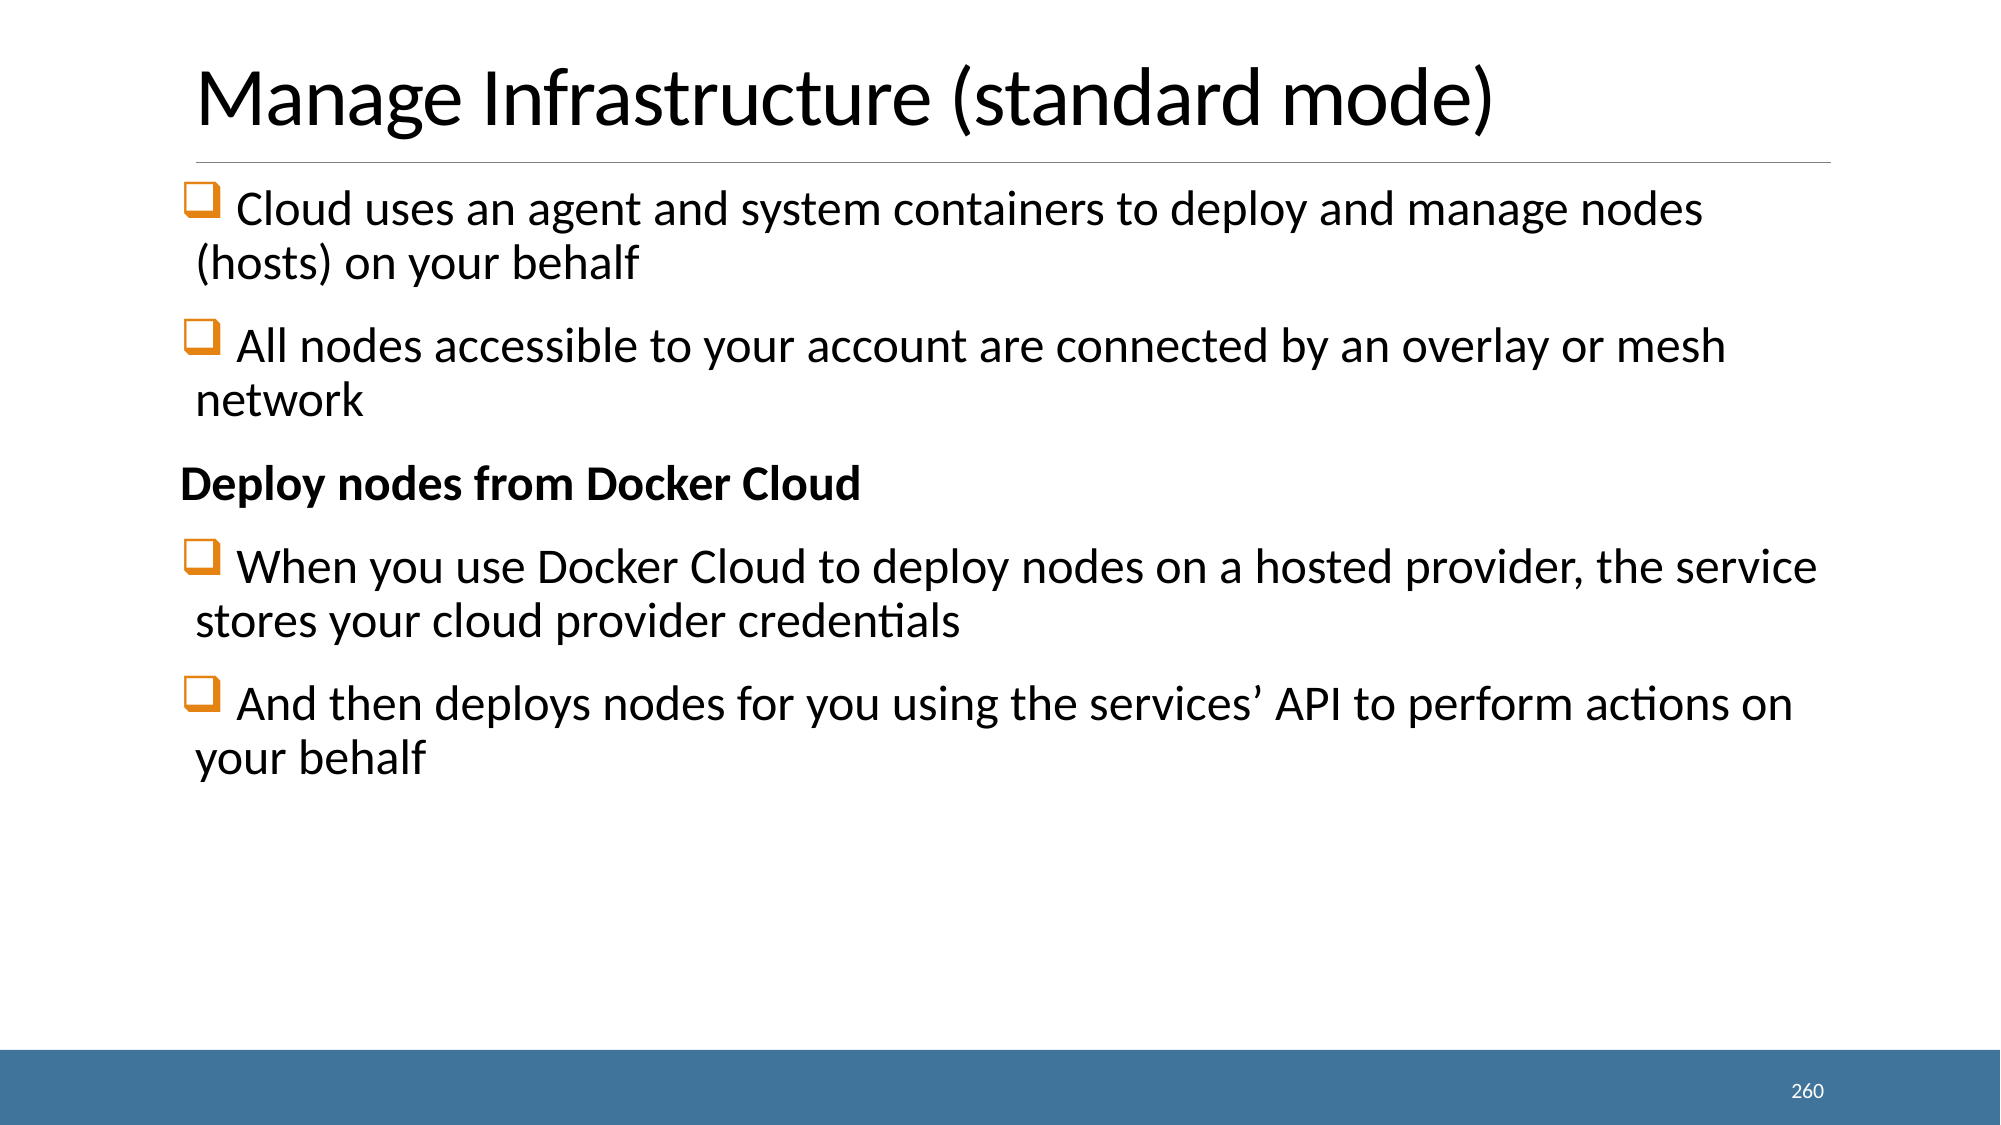

# Manage Infrastructure (standard mode)
 Cloud uses an agent and system containers to deploy and manage nodes (hosts) on your behalf
 All nodes accessible to your account are connected by an overlay or mesh network
Deploy nodes from Docker Cloud
 When you use Docker Cloud to deploy nodes on a hosted provider, the service stores your cloud provider credentials
 And then deploys nodes for you using the services’ API to perform actions on your behalf

260